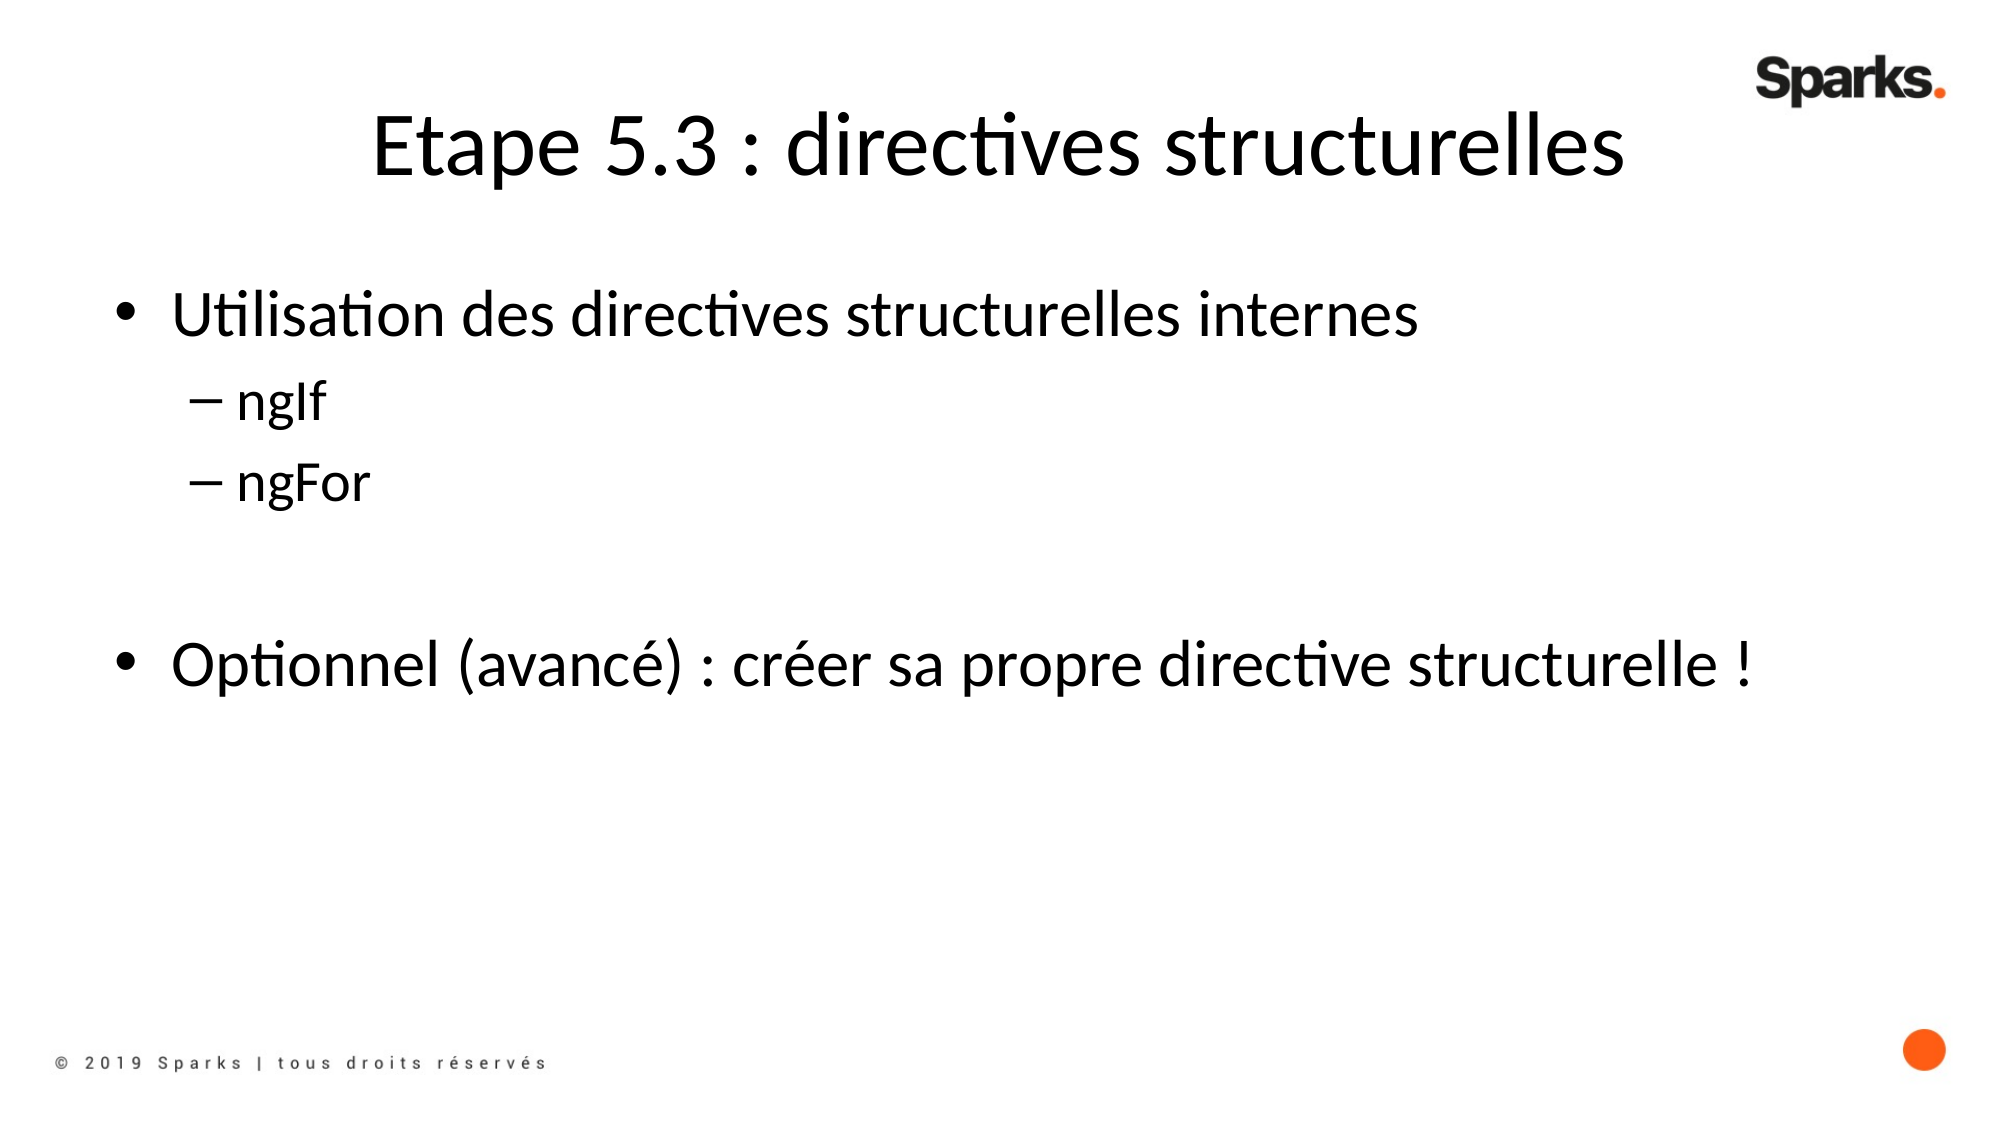

# Etape 5.3 : directives structurelles
Utilisation des directives structurelles internes
ngIf
ngFor

Optionnel (avancé) : créer sa propre directive structurelle !